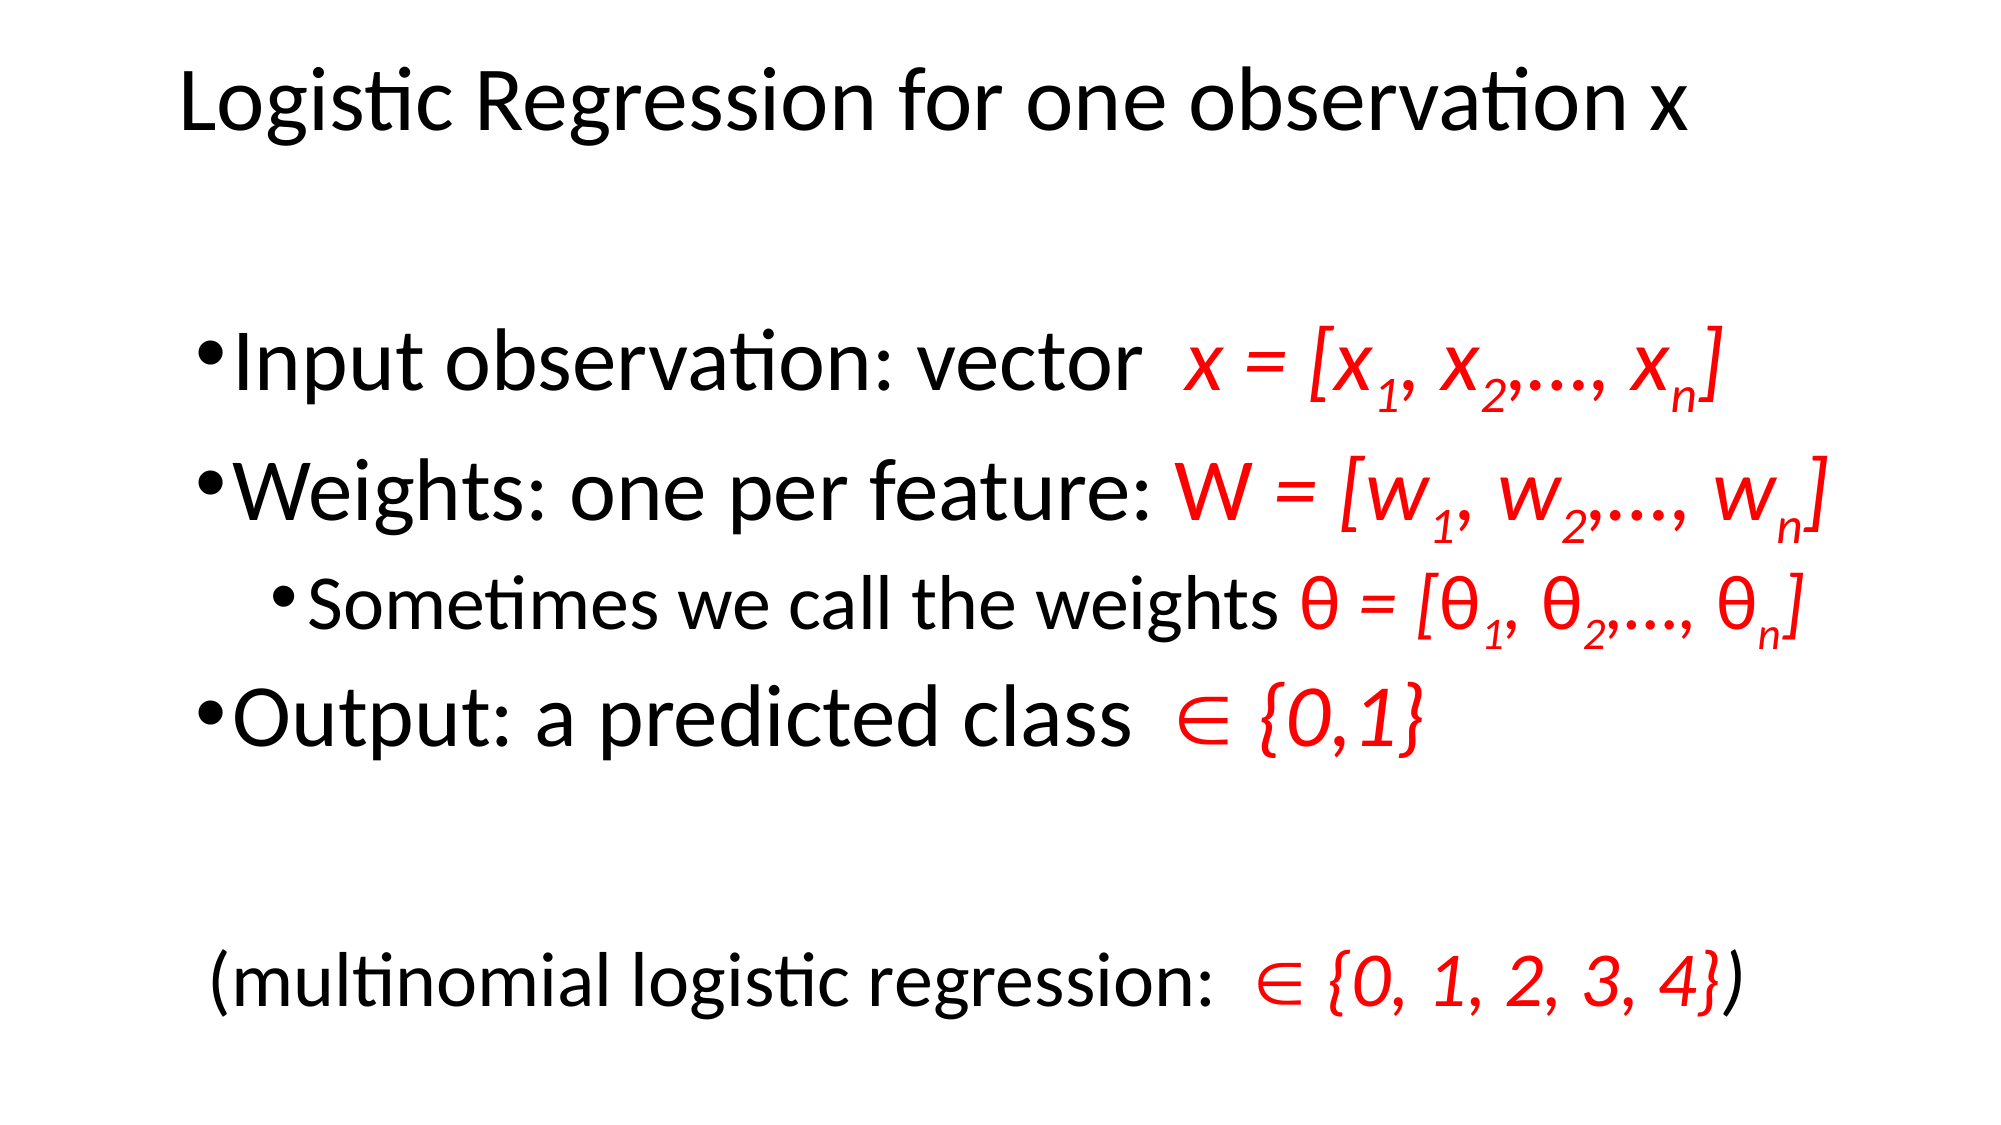

# Logistic Regression for one observation x
Input observation: vector  x = [x1, x2,…, xn]
Weights: one per feature: W = [w1, w2,…, wn]
Sometimes we call the weights θ = [θ1, θ2,…, θn]
Output: a predicted class  ∈ {0,1}

(multinomial logistic regression:  ∈ {0, 1, 2, 3, 4})